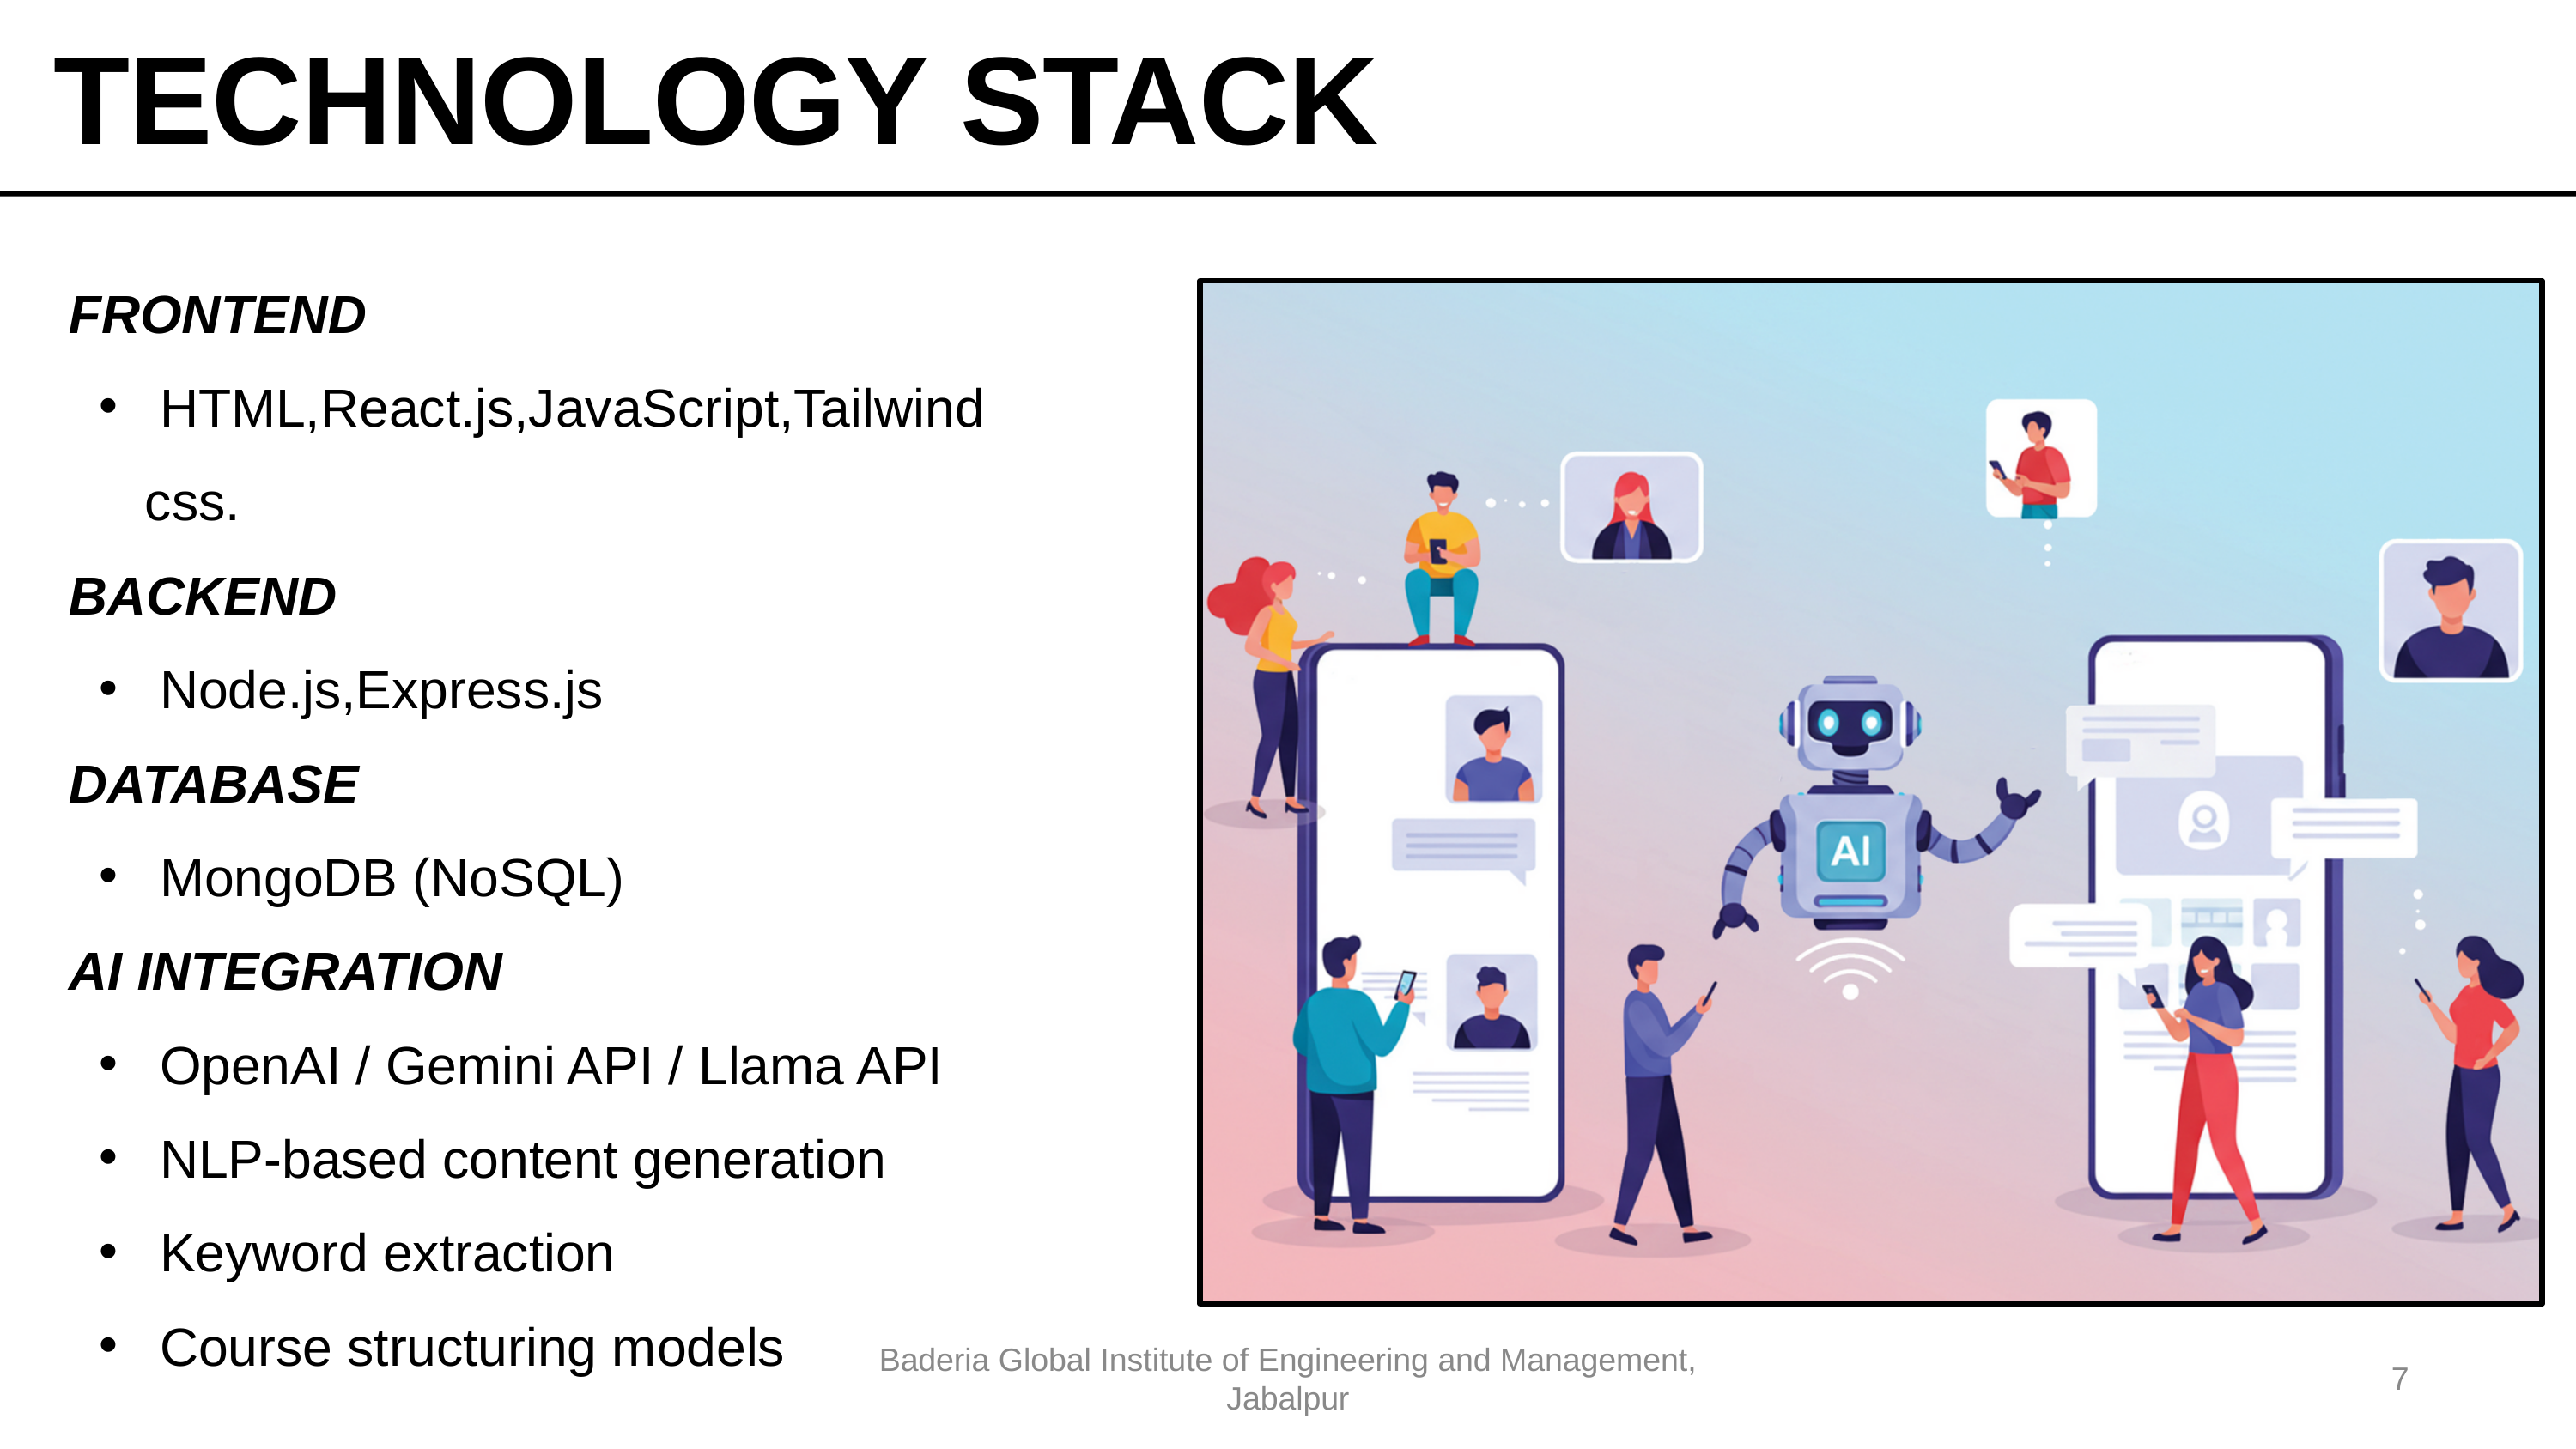

TECHNOLOGY STACK

 FRONTEND
 HTML,React.js,JavaScript,Tailwind css.
 BACKEND
 Node.js,Express.js
 DATABASE
 MongoDB (NoSQL)
 AI INTEGRATION
 OpenAI / Gemini API / Llama API
 NLP-based content generation
 Keyword extraction
 Course structuring models

Baderia Global Institute of Engineering and Management, Jabalpur

7